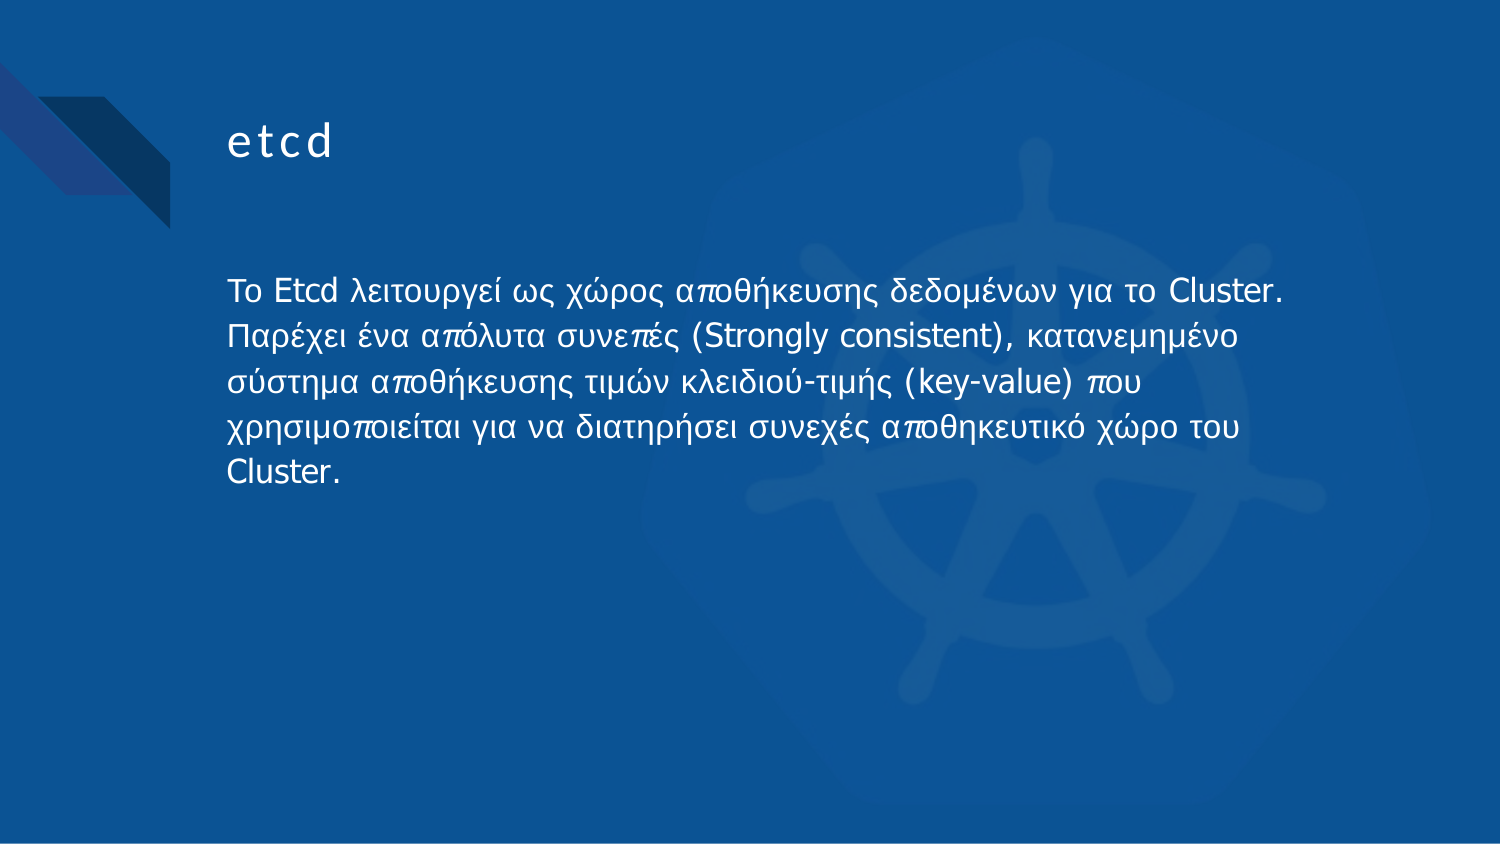

etcd
Το Etcd λειτουργεί ως χώρος αποθήκευσης δεδομένων για το Cluster. Παρέχει ένα απόλυτα συνεπές (Strongly consistent), κατανεμημένο σύστημα αποθήκευσης τιμών κλειδιού-τιμής (key-value) που χρησιμοποιείται για να διατηρήσει συνεχές αποθηκευτικό χώρο του Cluster.